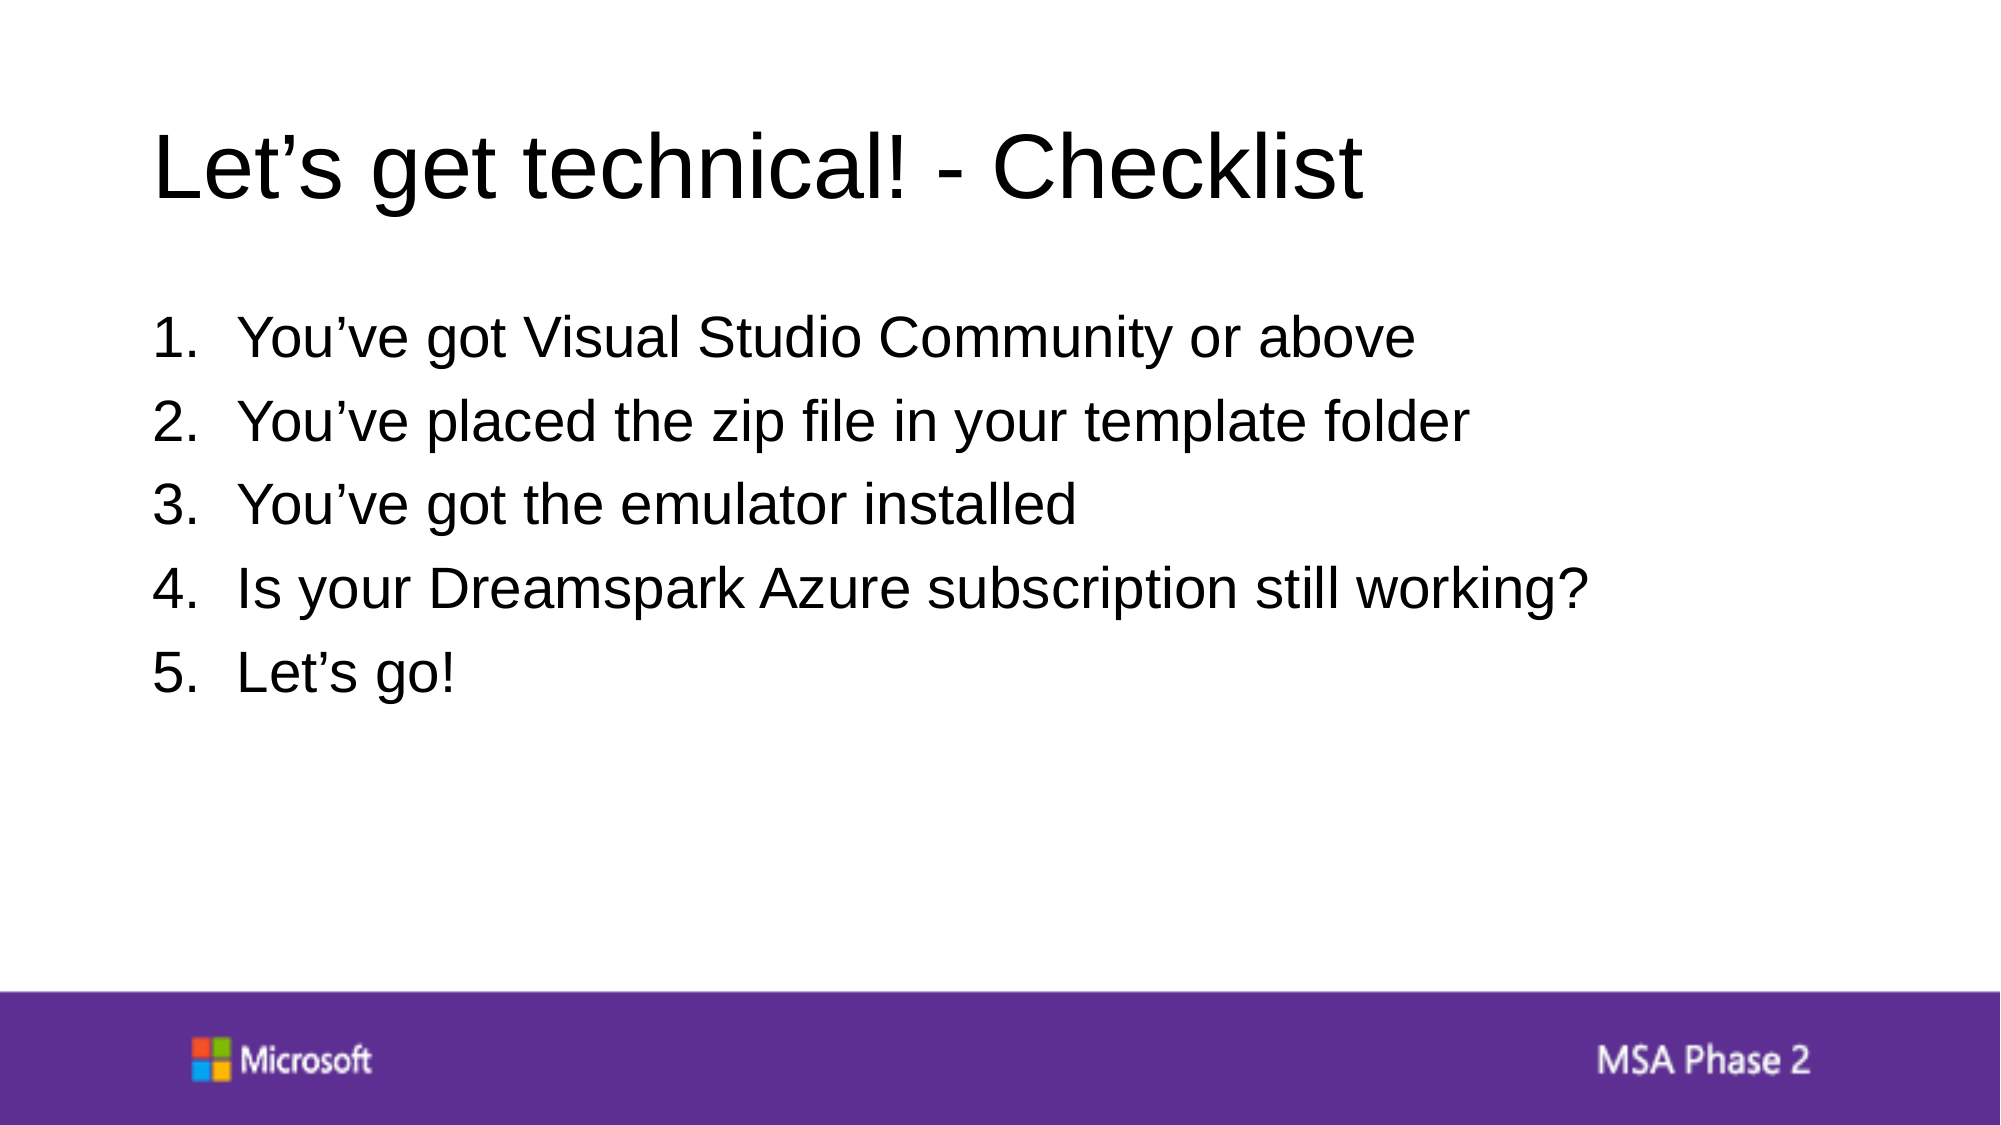

# Let’s get technical! - Checklist
You’ve got Visual Studio Community or above
You’ve placed the zip file in your template folder
You’ve got the emulator installed
Is your Dreamspark Azure subscription still working?
Let’s go!